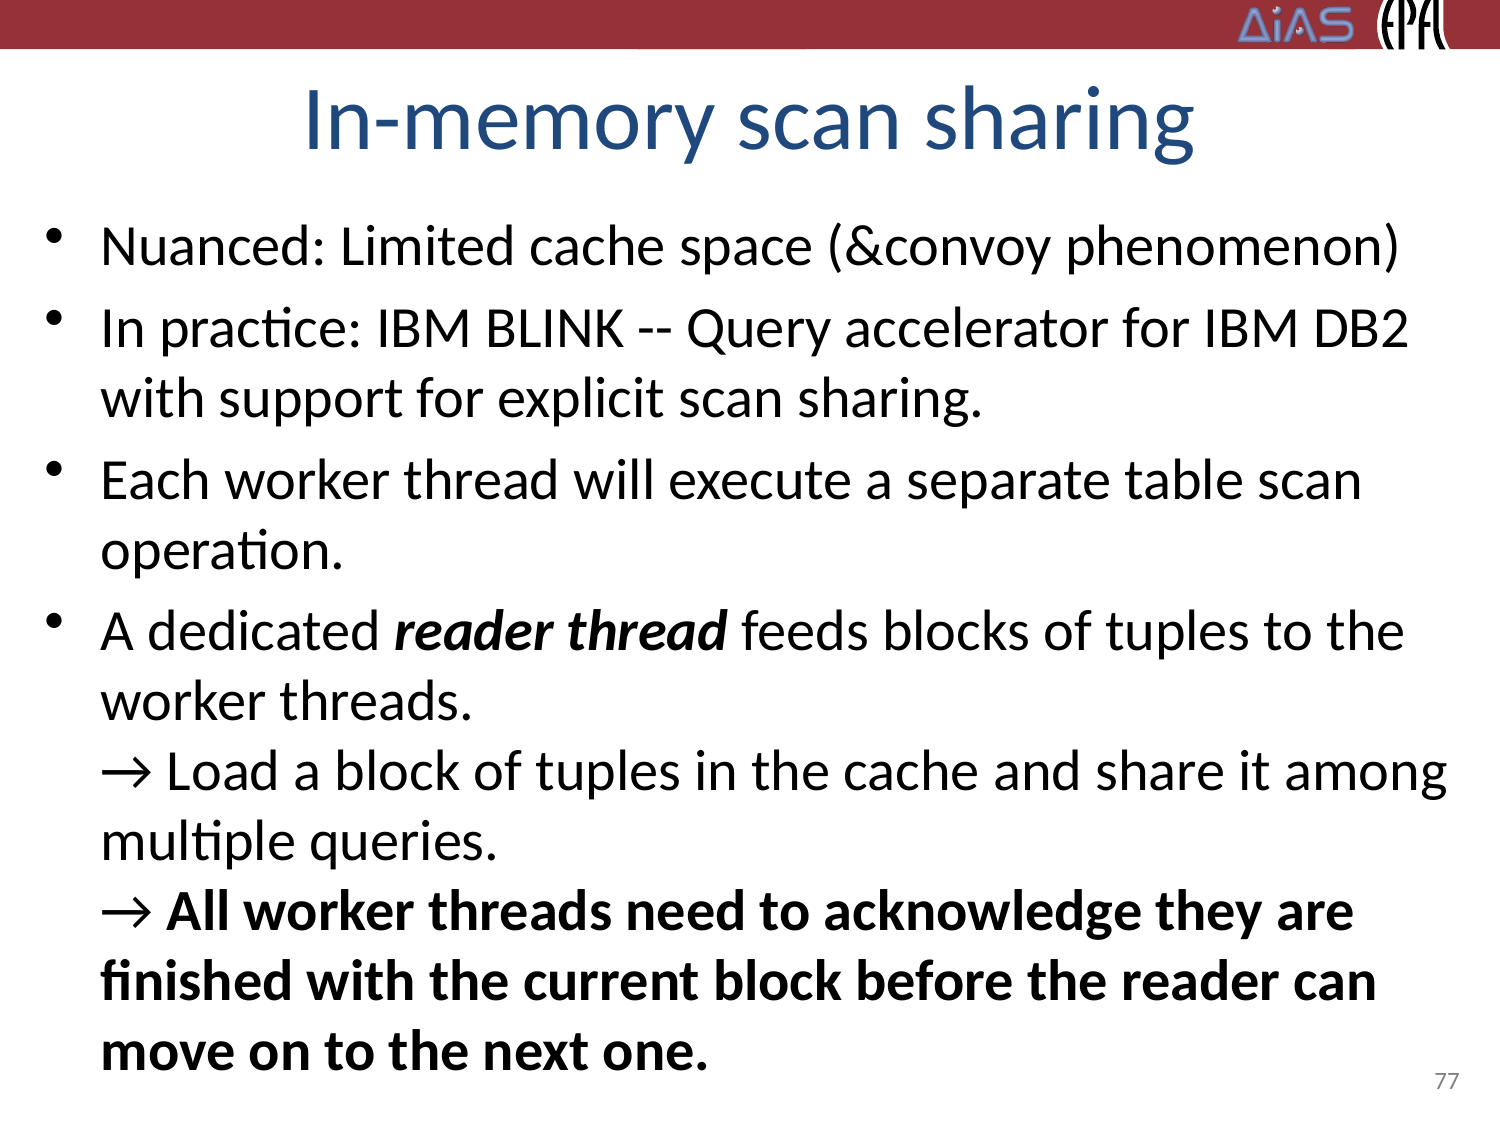

# In-memory scan sharing
Nuanced: Limited cache space (&convoy phenomenon)
In practice: IBM BLINK -- Query accelerator for IBM DB2 with support for explicit scan sharing.
Each worker thread will execute a separate table scan operation.
A dedicated reader thread feeds blocks of tuples to the worker threads.
→ Load a block of tuples in the cache and share it among multiple queries.
→ All worker threads need to acknowledge they are finished with the current block before the reader can move on to the next one.

77